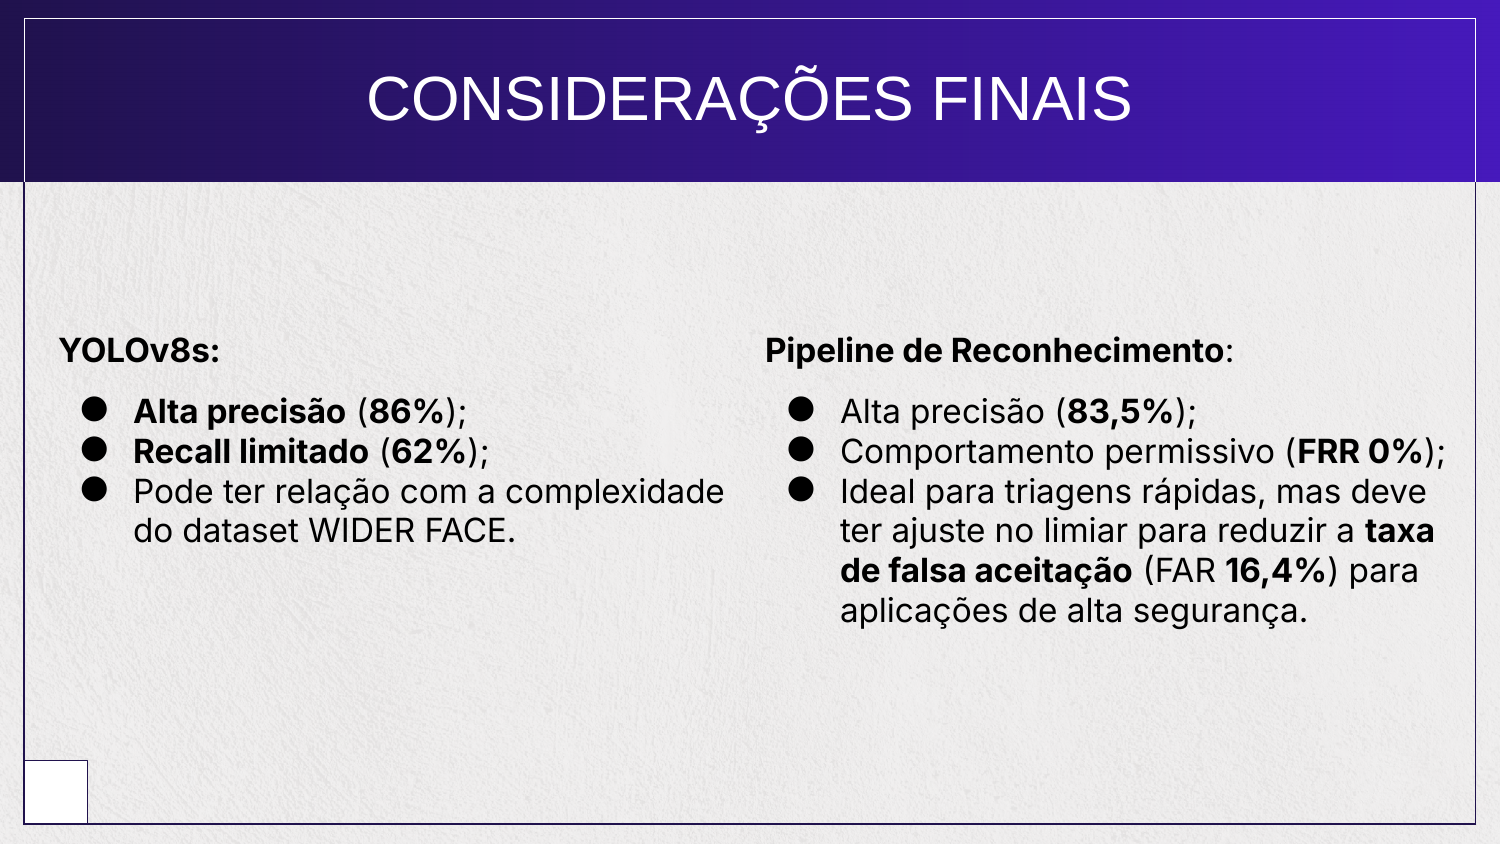

# CONSIDERAÇÕES FINAIS
YOLOv8s:
Alta precisão (86%);
Recall limitado (62%);
Pode ter relação com a complexidade do dataset WIDER FACE.
Pipeline de Reconhecimento:
Alta precisão (83,5%);
Comportamento permissivo (FRR 0%);
Ideal para triagens rápidas, mas deve ter ajuste no limiar para reduzir a taxa de falsa aceitação (FAR 16,4%) para aplicações de alta segurança.